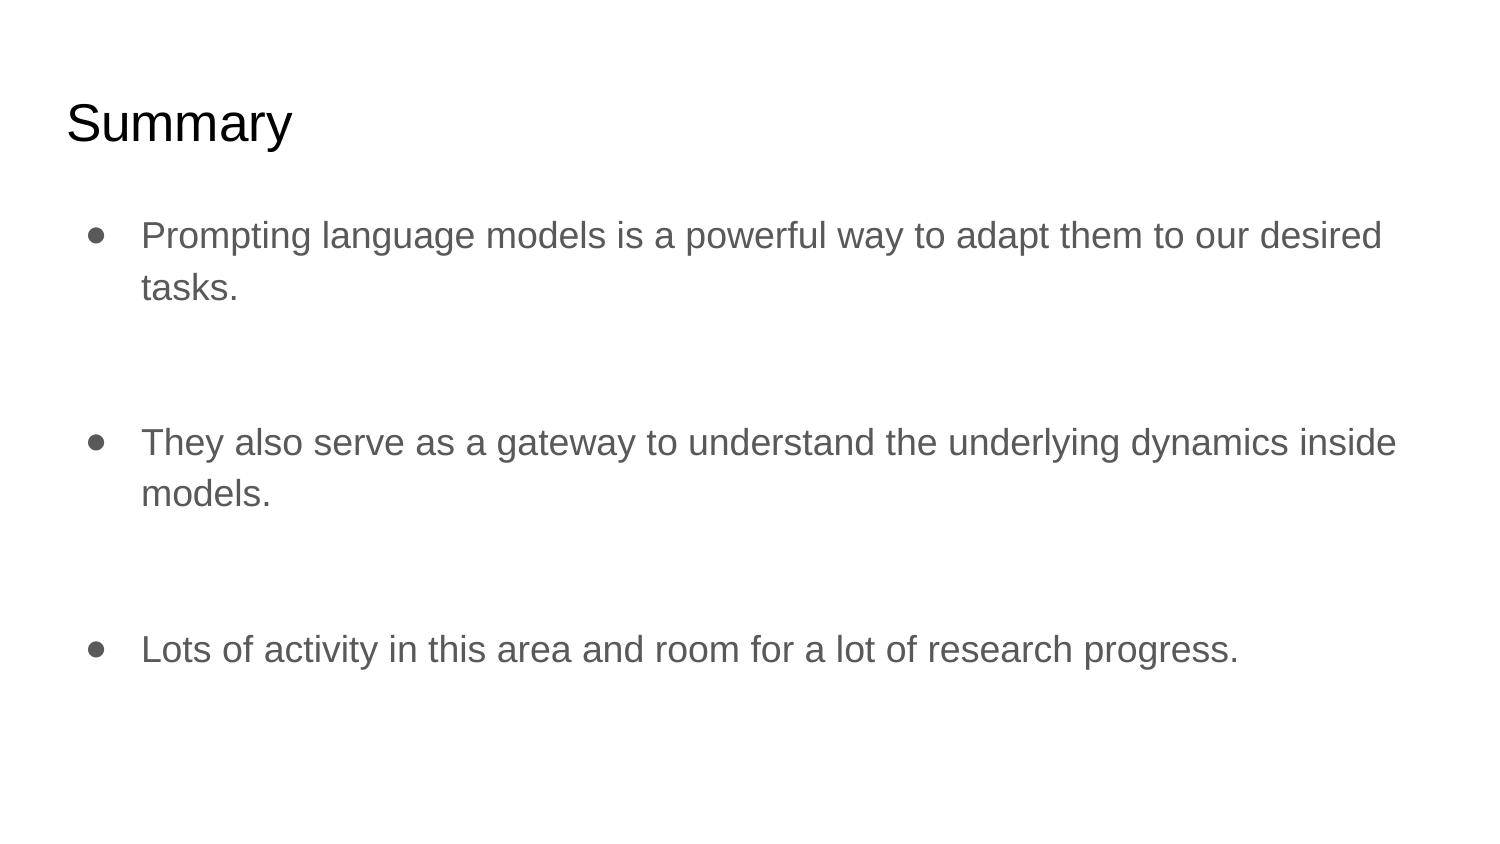

# Summary
Prompting language models is a powerful way to adapt them to our desired tasks.

They also serve as a gateway to understand the underlying dynamics inside models.

Lots of activity in this area and room for a lot of research progress.